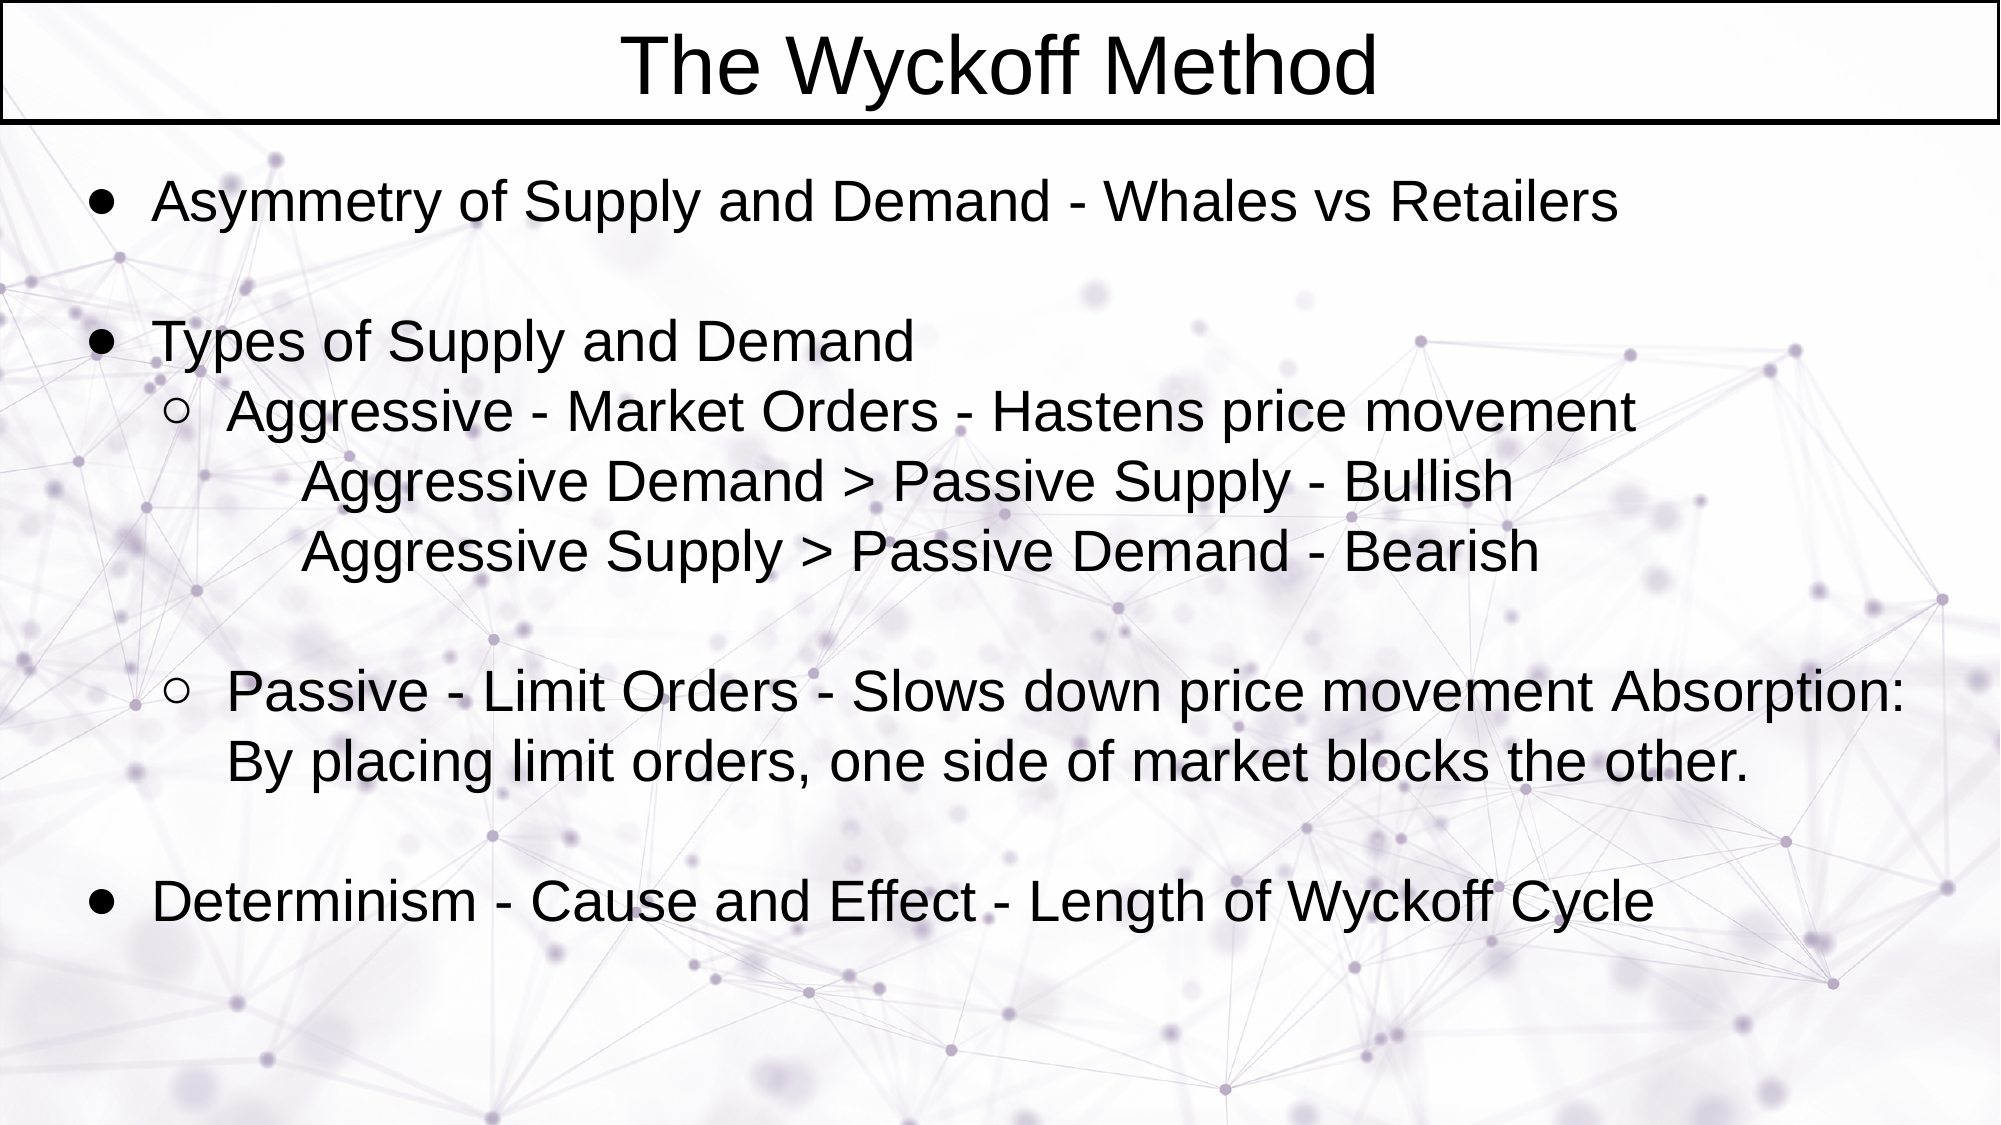

# The Wyckoff Method
Asymmetry of Supply and Demand - Whales vs Retailers

Types of Supply and Demand
Aggressive - Market Orders - Hastens price movement
Aggressive Demand > Passive Supply - Bullish
Aggressive Supply > Passive Demand - Bearish

Passive - Limit Orders - Slows down price movement Absorption: By placing limit orders, one side of market blocks the other.

Determinism - Cause and Effect - Length of Wyckoff Cycle